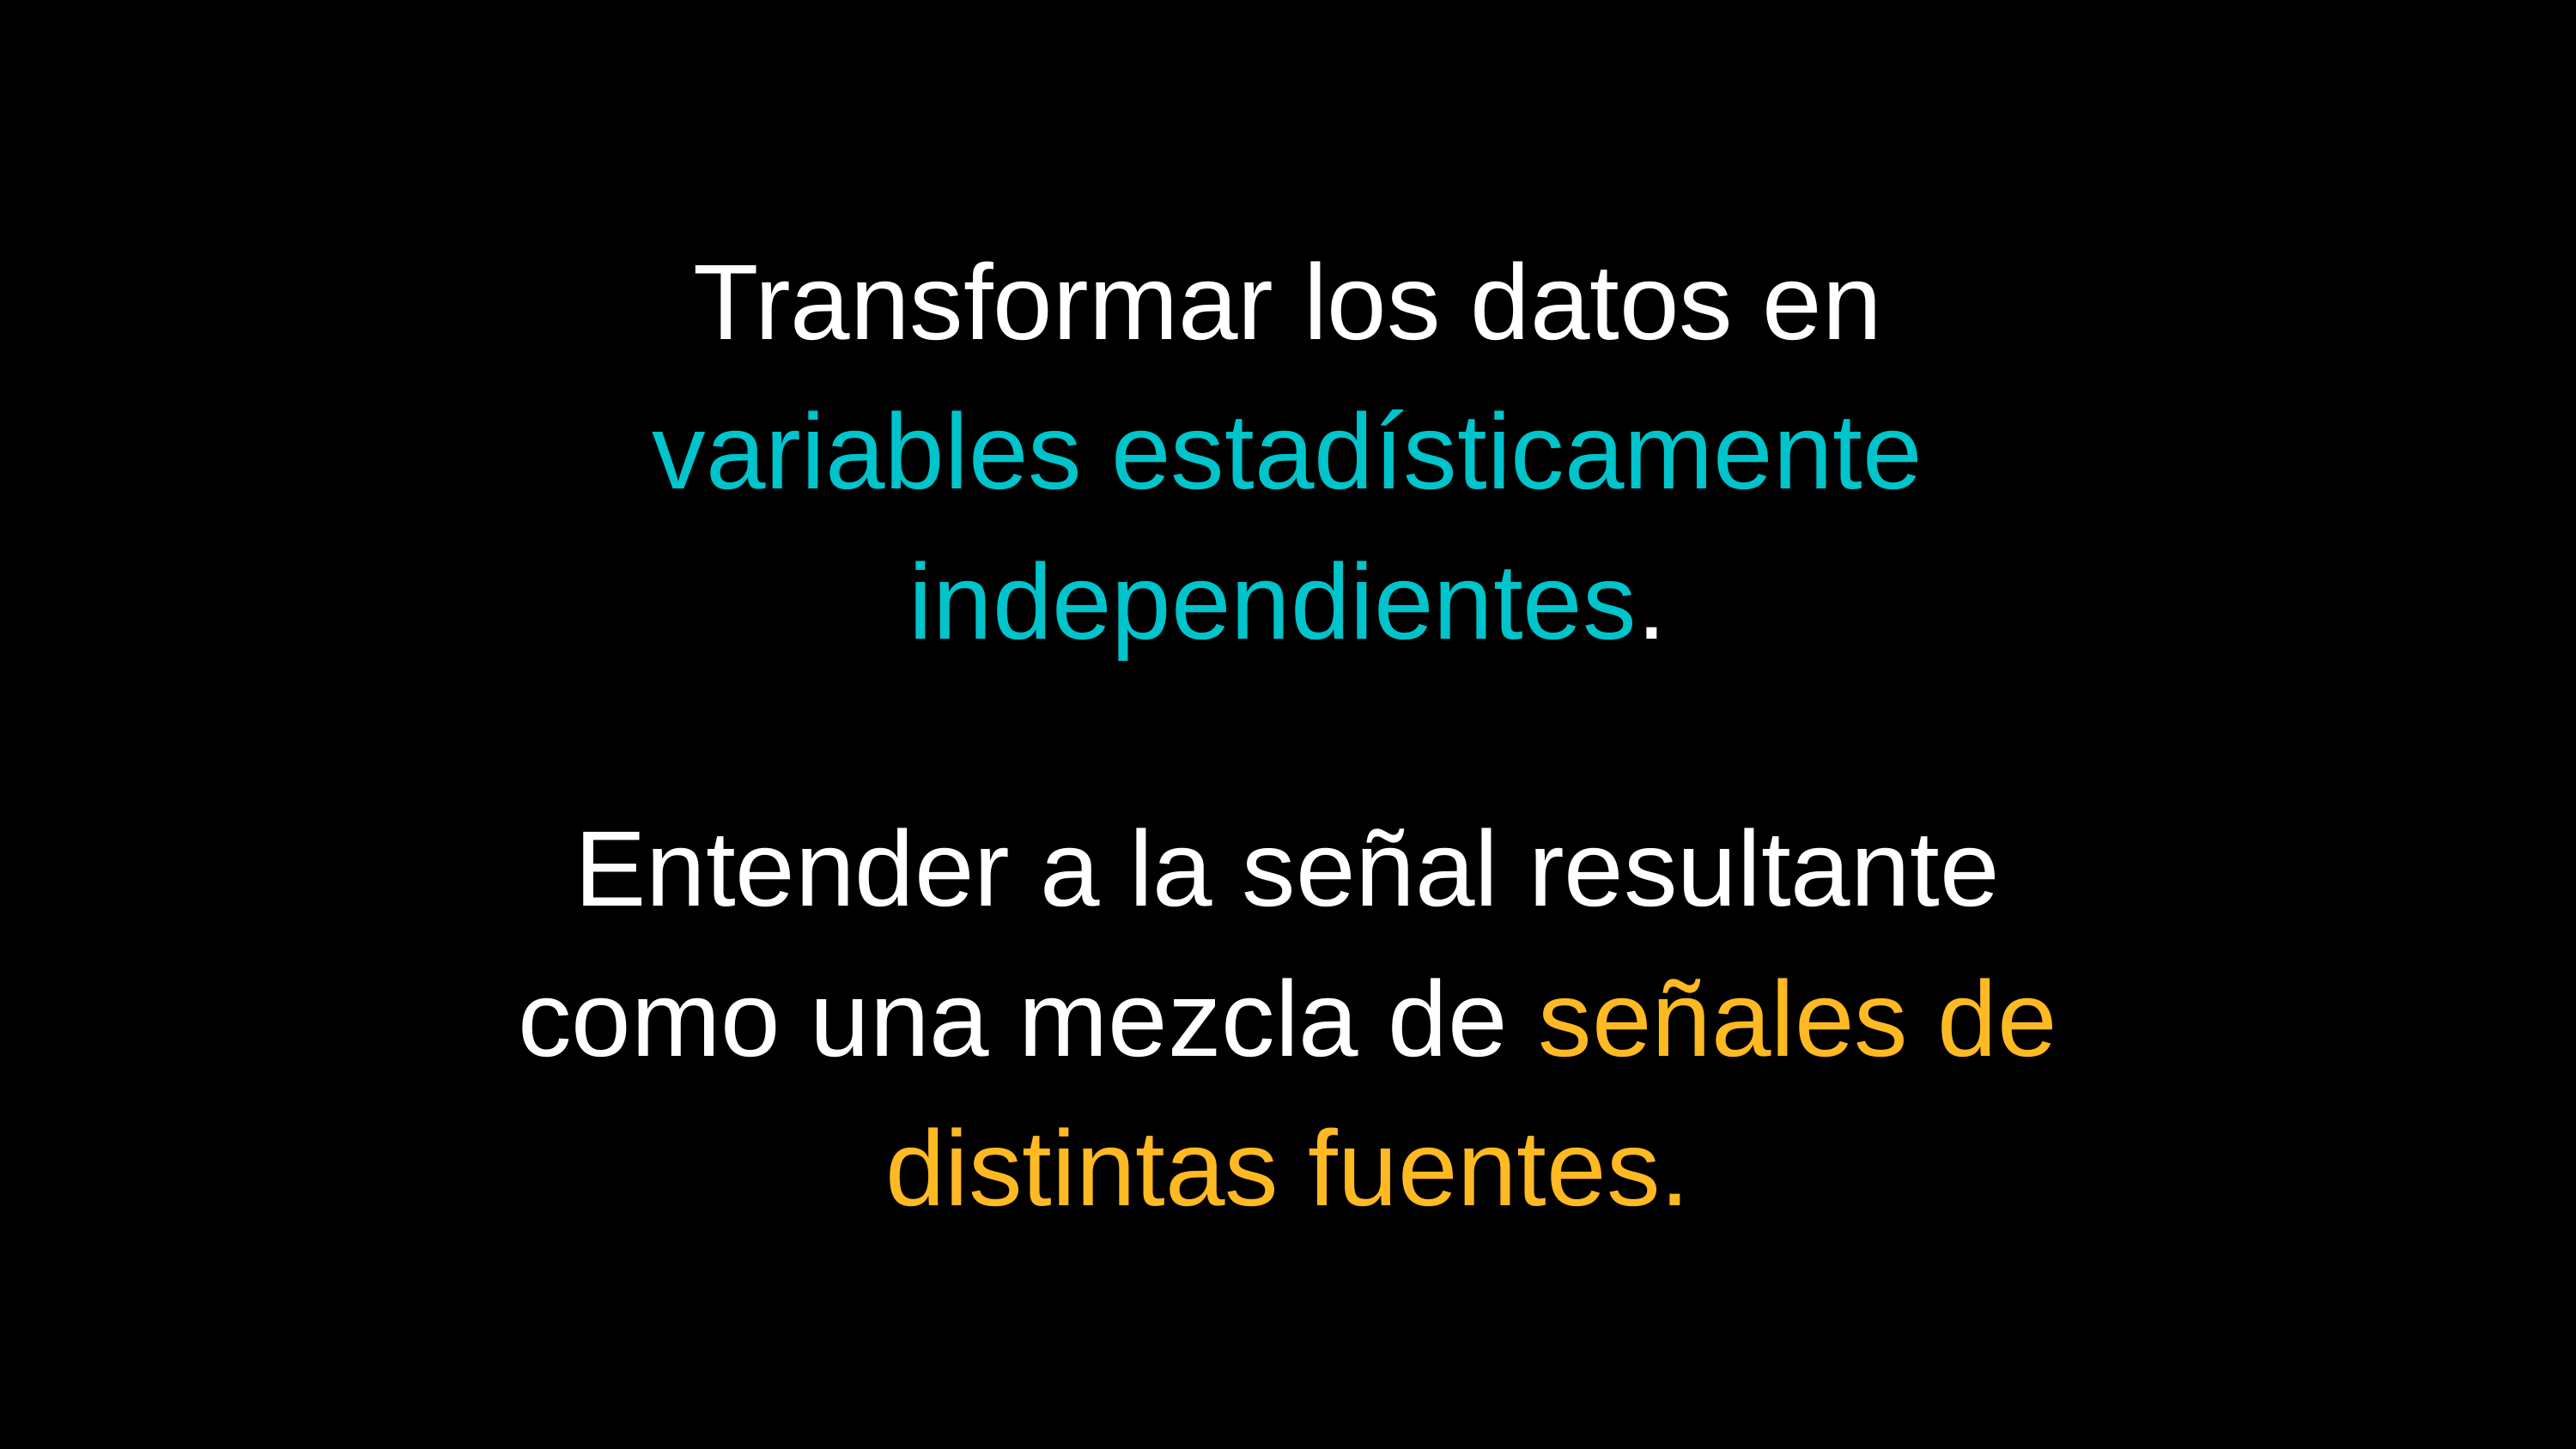

Transformar los datos en variables estadísticamente independientes.
Entender a la señal resultante como una mezcla de señales de distintas fuentes.